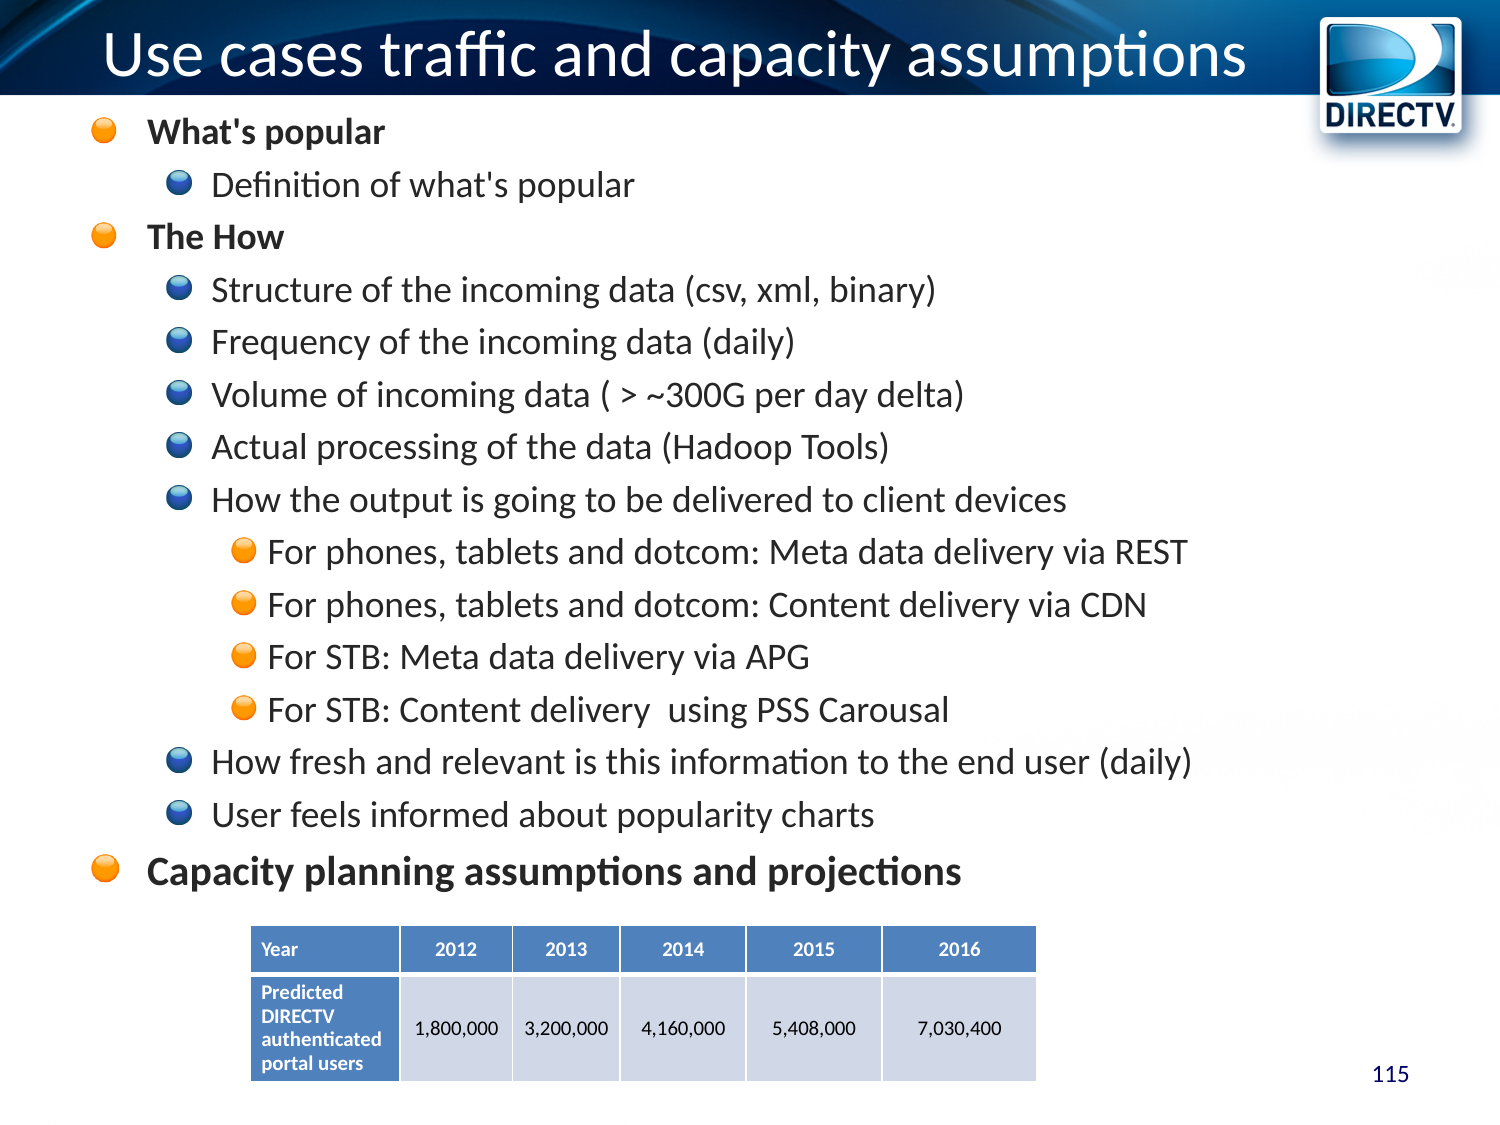

# Use cases traffic and capacity assumptions
What's popular
Definition of what's popular
The How
Structure of the incoming data (csv, xml, binary)
Frequency of the incoming data (daily)
Volume of incoming data ( > ~300G per day delta)
Actual processing of the data (Hadoop Tools)
How the output is going to be delivered to client devices
For phones, tablets and dotcom: Meta data delivery via REST
For phones, tablets and dotcom: Content delivery via CDN
For STB: Meta data delivery via APG
For STB: Content delivery  using PSS Carousal
How fresh and relevant is this information to the end user (daily)
User feels informed about popularity charts
Capacity planning assumptions and projections

| Year | 2012 | 2013 | 2014 | 2015 | 2016 |
| --- | --- | --- | --- | --- | --- |
| Predicted DIRECTV authenticated portal users | 1,800,000 | 3,200,000 | 4,160,000 | 5,408,000 | 7,030,400 |
115